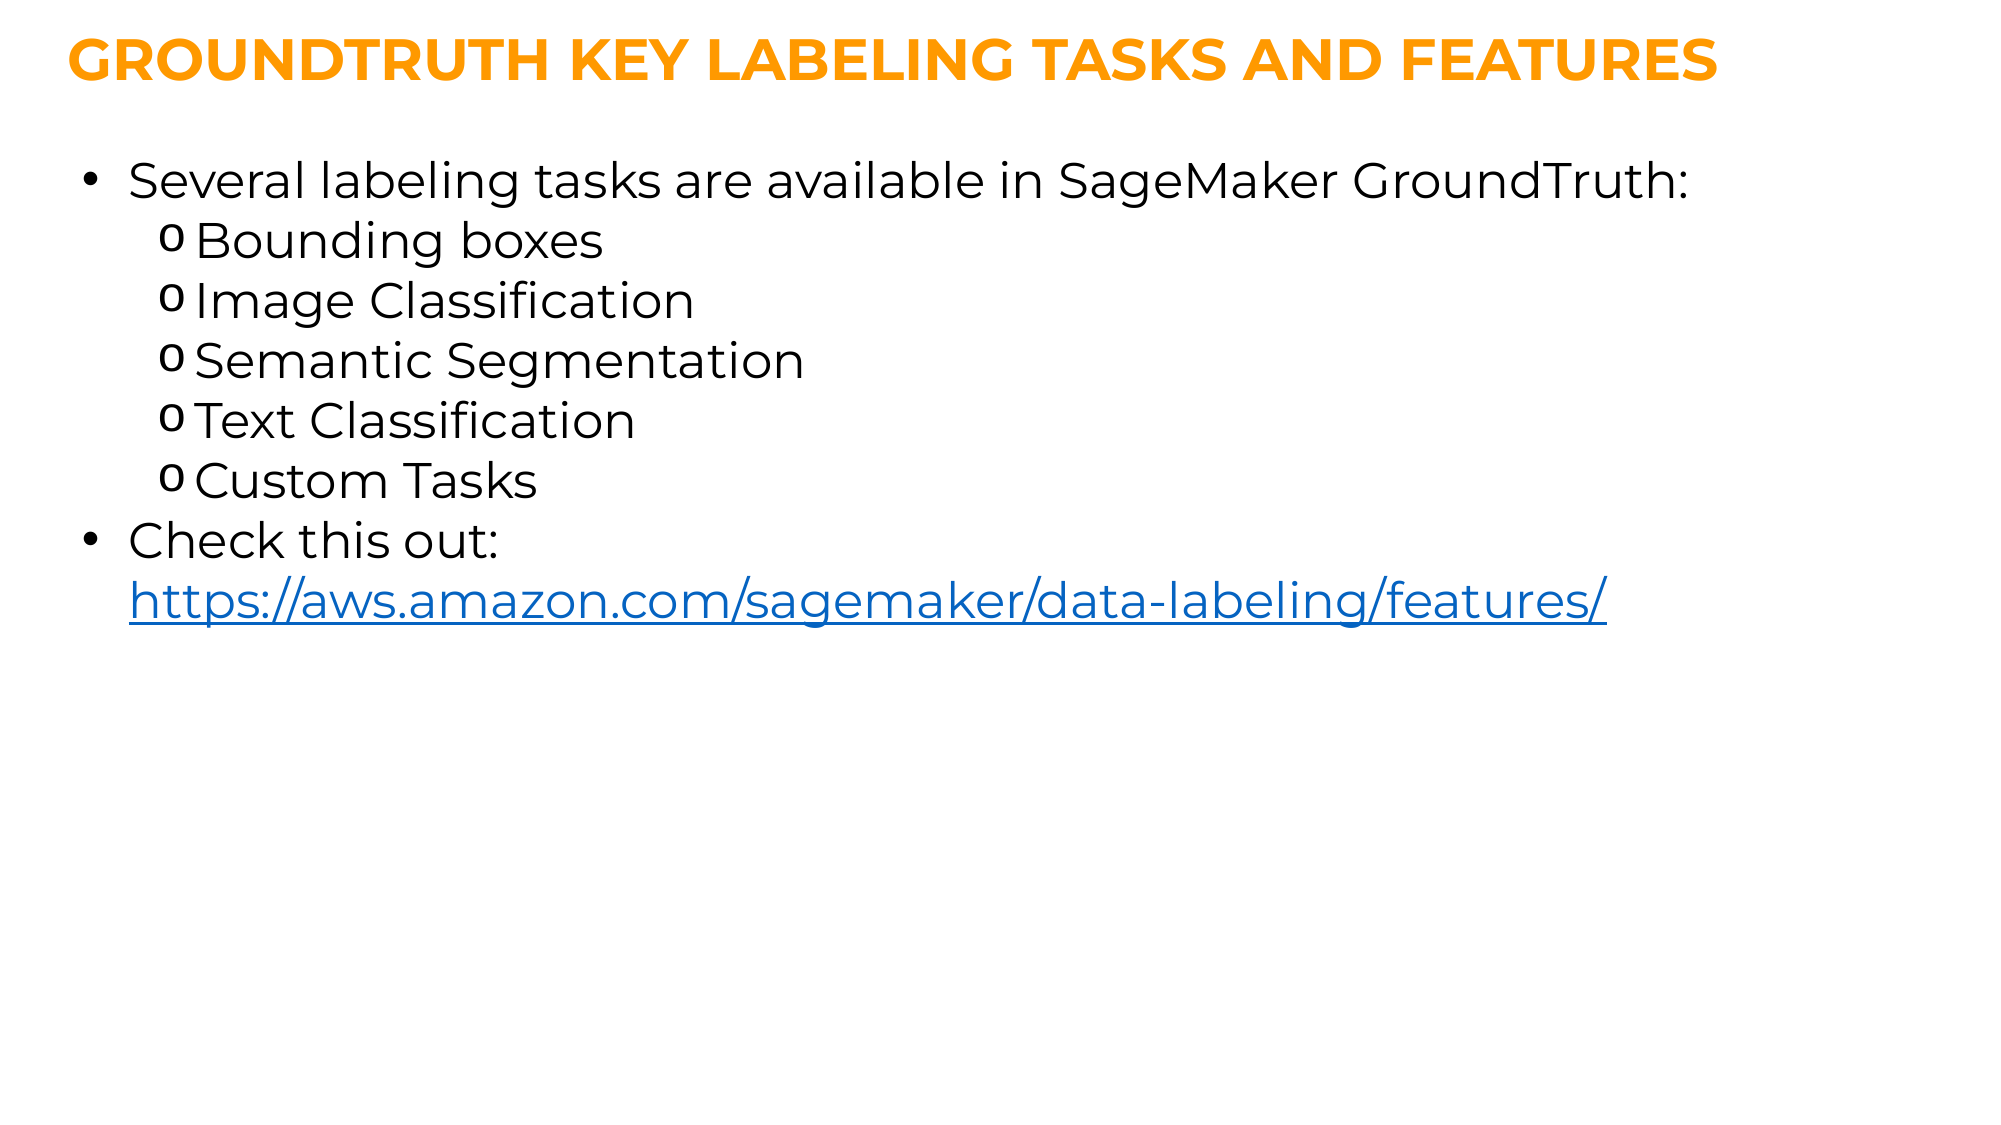

GROUNDTRUTH KEY LABELING TASKS AND FEATURES
Several labeling tasks are available in SageMaker GroundTruth:
Bounding boxes
Image Classification
Semantic Segmentation
Text Classification
Custom Tasks
Check this out: https://aws.amazon.com/sagemaker/data-labeling/features/